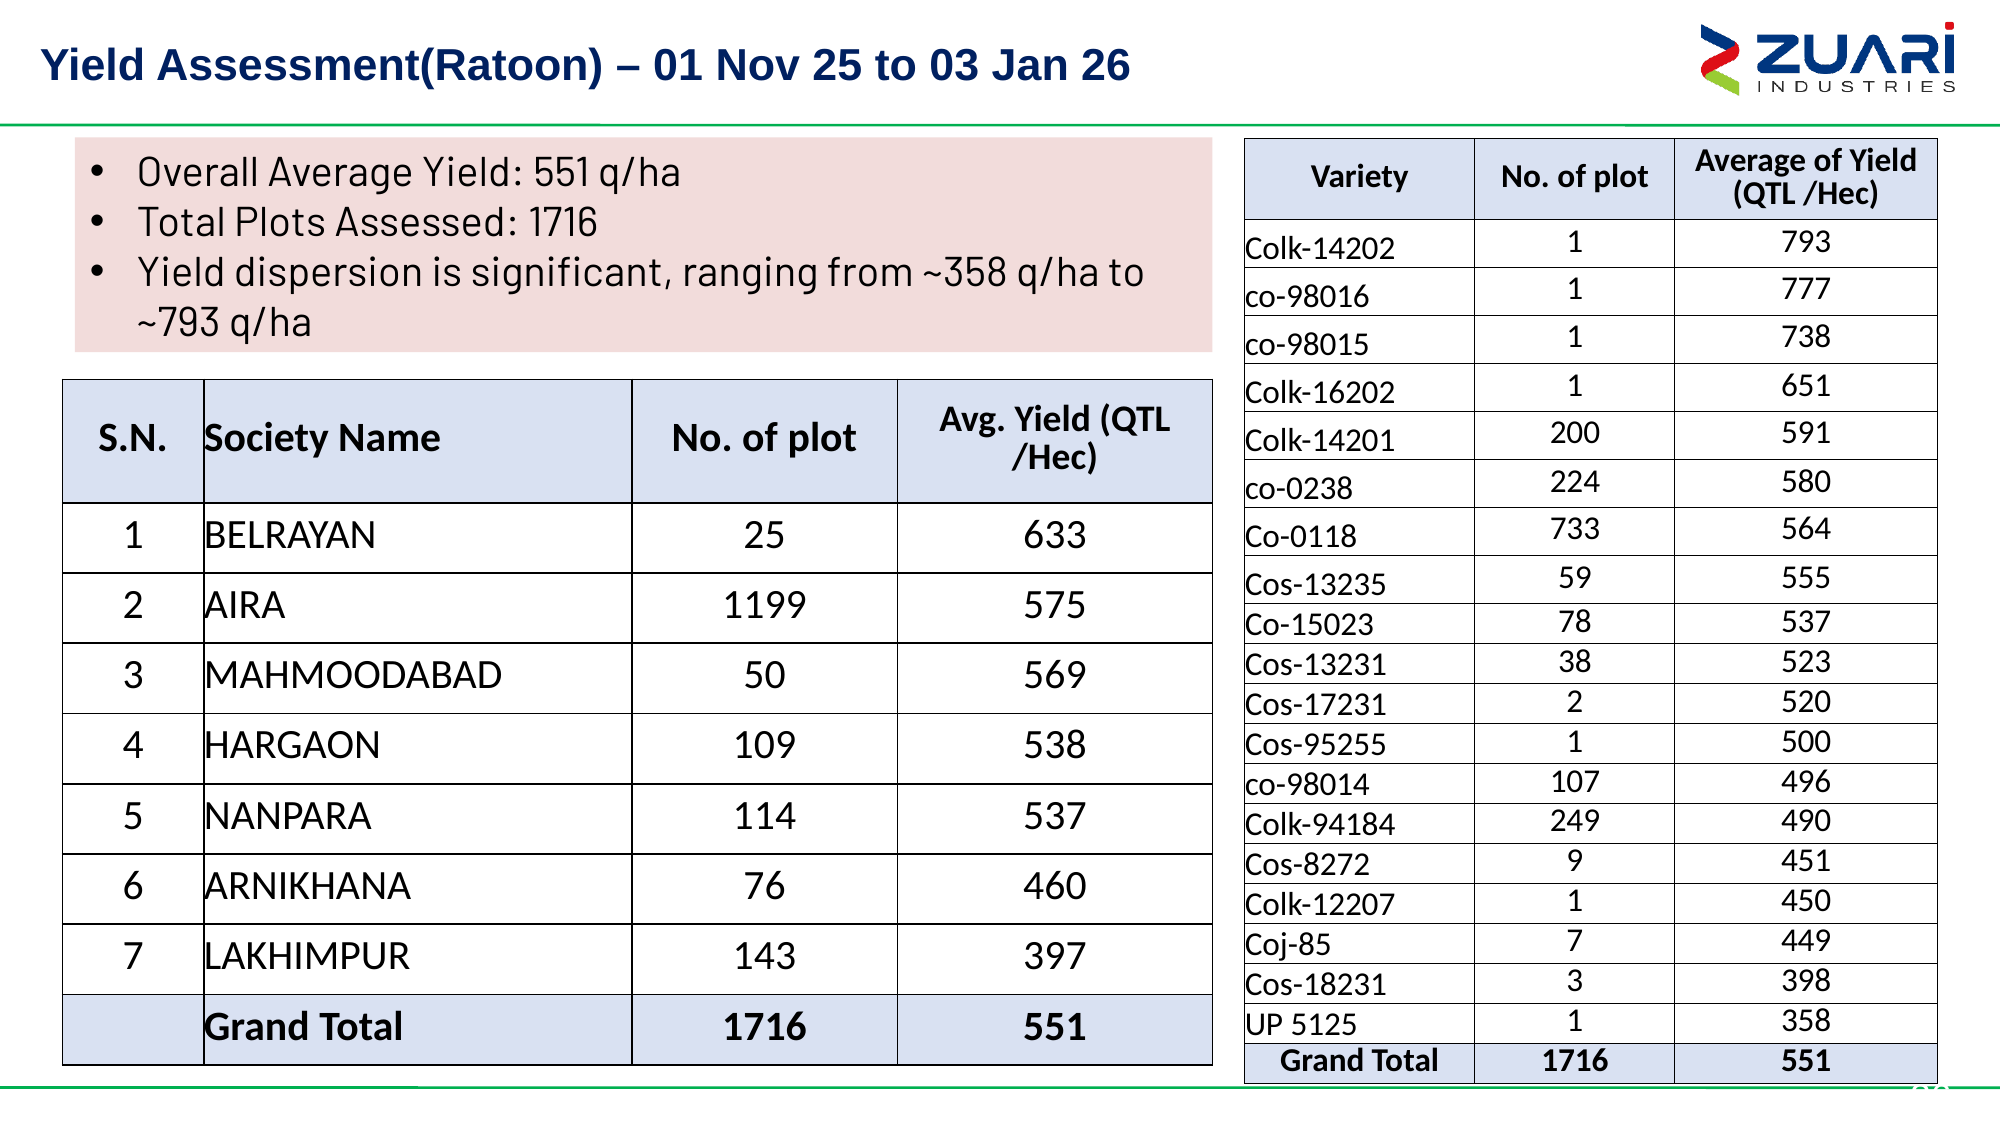

# Yield Assessment(Ratoon) – 01 Nov 25 to 03 Jan 26
Overall Average Yield: 551 q/ha
Total Plots Assessed: 1716
Yield dispersion is significant, ranging from ~358 q/ha to ~793 q/ha
| Variety | No. of plot | Average of Yield (QTL /Hec) |
| --- | --- | --- |
| Colk-14202 | 1 | 793 |
| co-98016 | 1 | 777 |
| co-98015 | 1 | 738 |
| Colk-16202 | 1 | 651 |
| Colk-14201 | 200 | 591 |
| co-0238 | 224 | 580 |
| Co-0118 | 733 | 564 |
| Cos-13235 | 59 | 555 |
| Co-15023 | 78 | 537 |
| Cos-13231 | 38 | 523 |
| Cos-17231 | 2 | 520 |
| Cos-95255 | 1 | 500 |
| co-98014 | 107 | 496 |
| Colk-94184 | 249 | 490 |
| Cos-8272 | 9 | 451 |
| Colk-12207 | 1 | 450 |
| Coj-85 | 7 | 449 |
| Cos-18231 | 3 | 398 |
| UP 5125 | 1 | 358 |
| Grand Total | 1716 | 551 |
| S.N. | Society Name | No. of plot | Avg. Yield (QTL /Hec) |
| --- | --- | --- | --- |
| 1 | BELRAYAN | 25 | 633 |
| 2 | AIRA | 1199 | 575 |
| 3 | MAHMOODABAD | 50 | 569 |
| 4 | HARGAON | 109 | 538 |
| 5 | NANPARA | 114 | 537 |
| 6 | ARNIKHANA | 76 | 460 |
| 7 | LAKHIMPUR | 143 | 397 |
|  | Grand Total | 1716 | 551 |
26